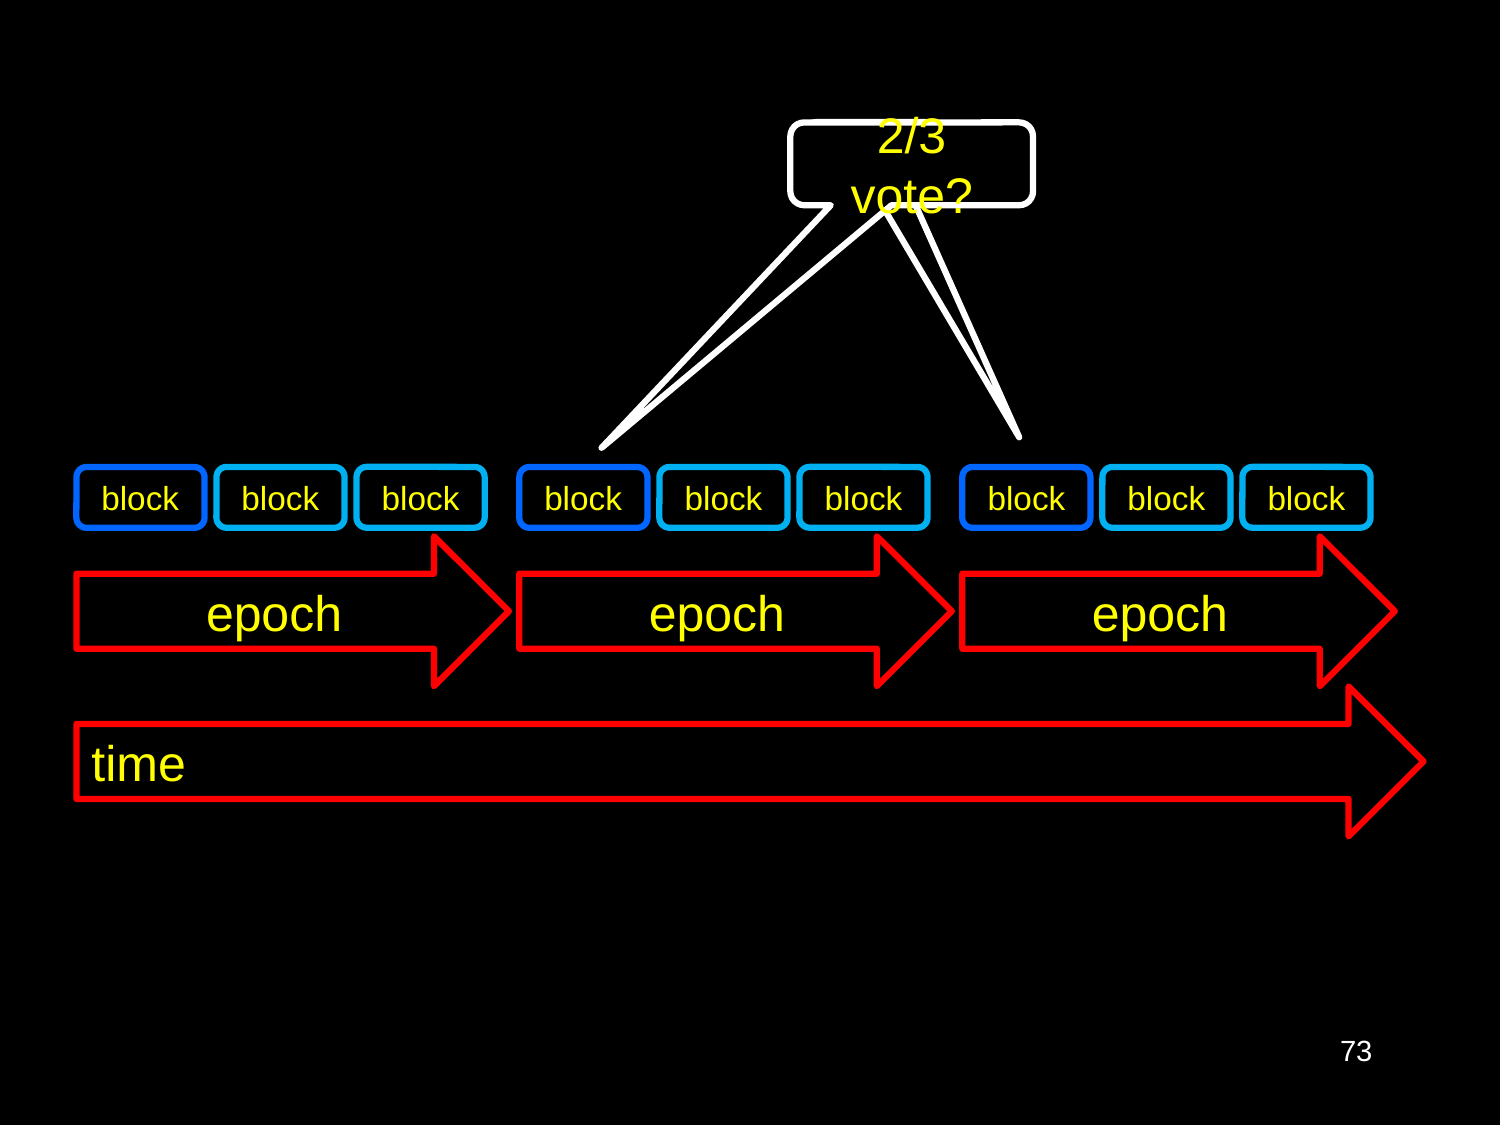

2/3 vote?
block
block
block
block
block
block
block
block
block
epoch
epoch
epoch
time
73